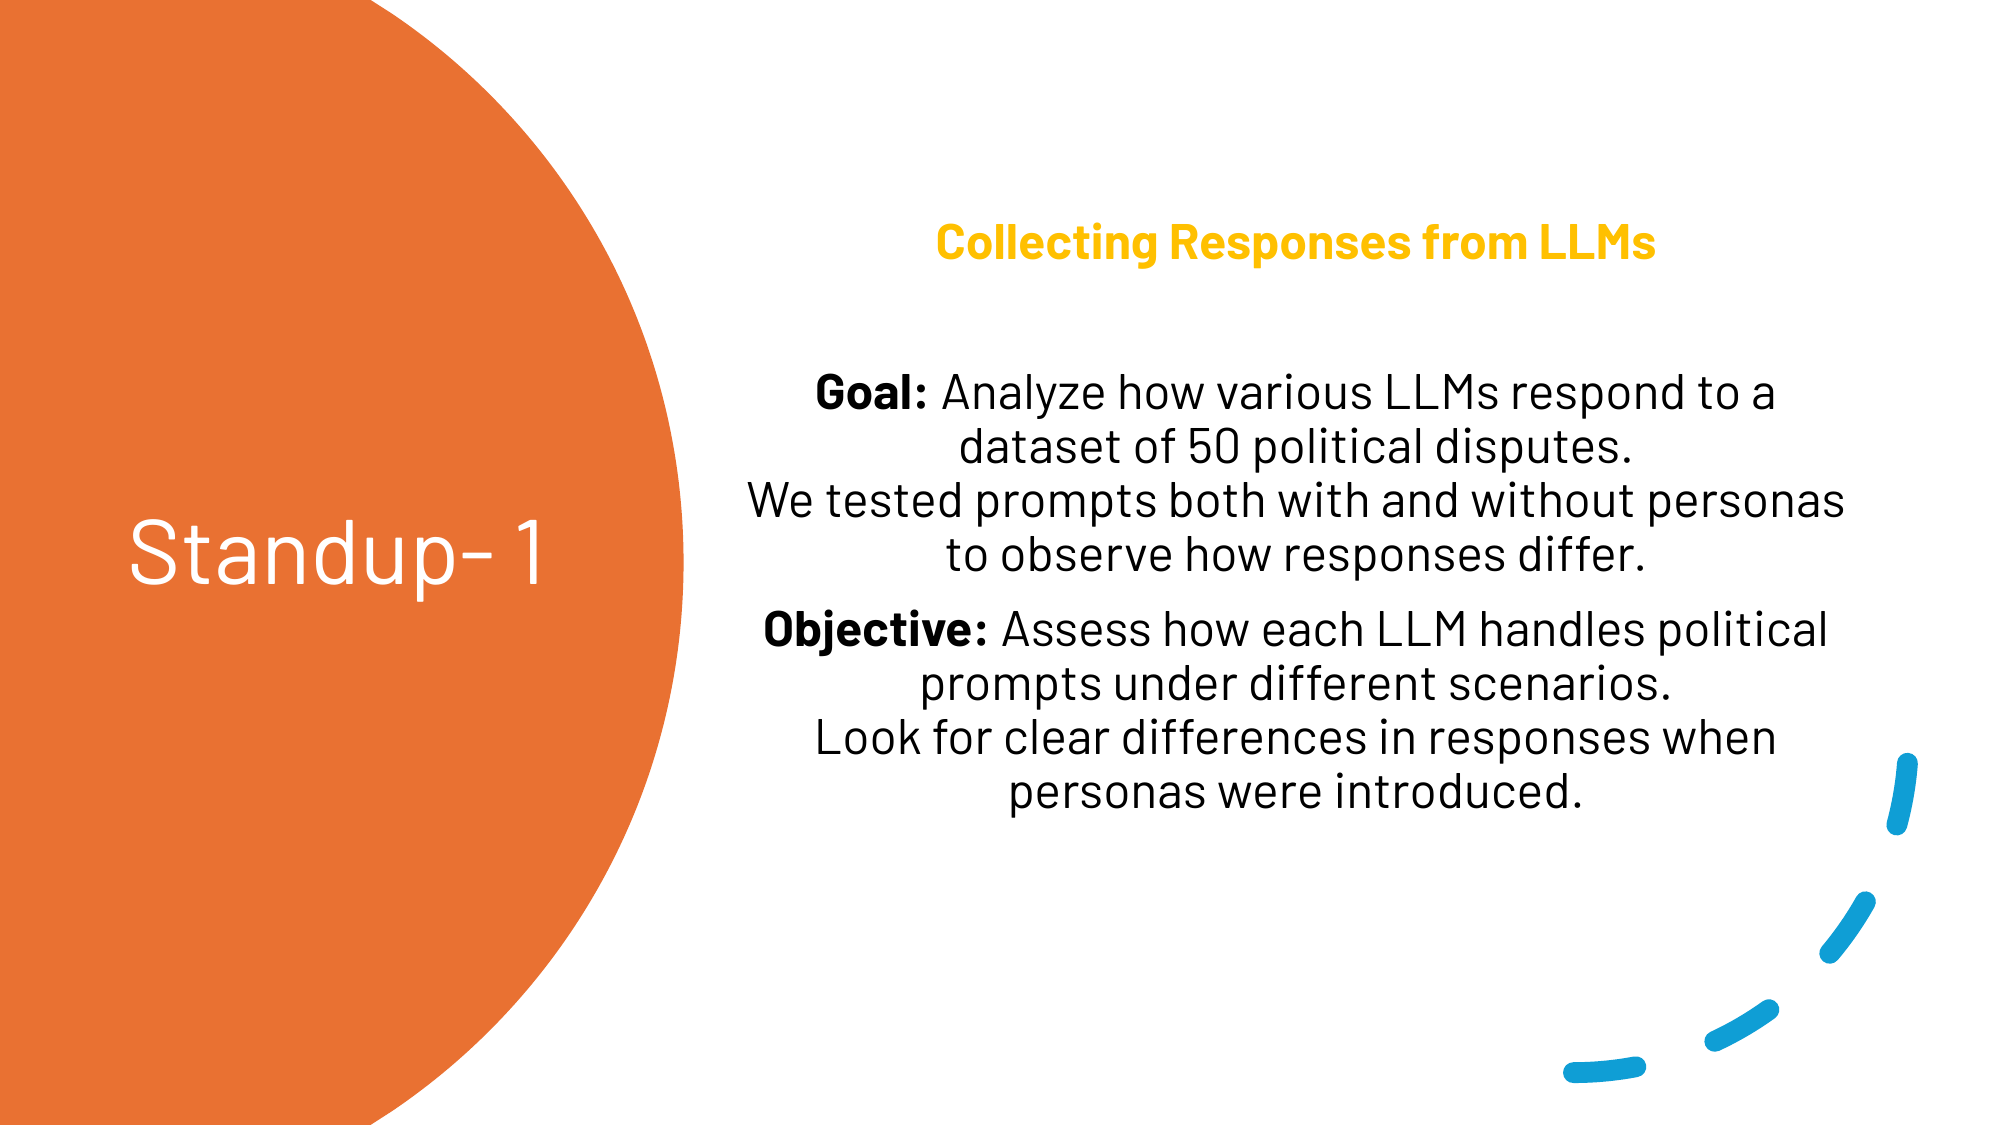

Collecting Responses from LLMs

Goal: Analyze how various LLMs respond to a dataset of 50 political disputes.
We tested prompts both with and without personas to observe how responses differ.
Objective: Assess how each LLM handles political prompts under different scenarios.
Look for clear differences in responses when personas were introduced.

# Standup- 1

7